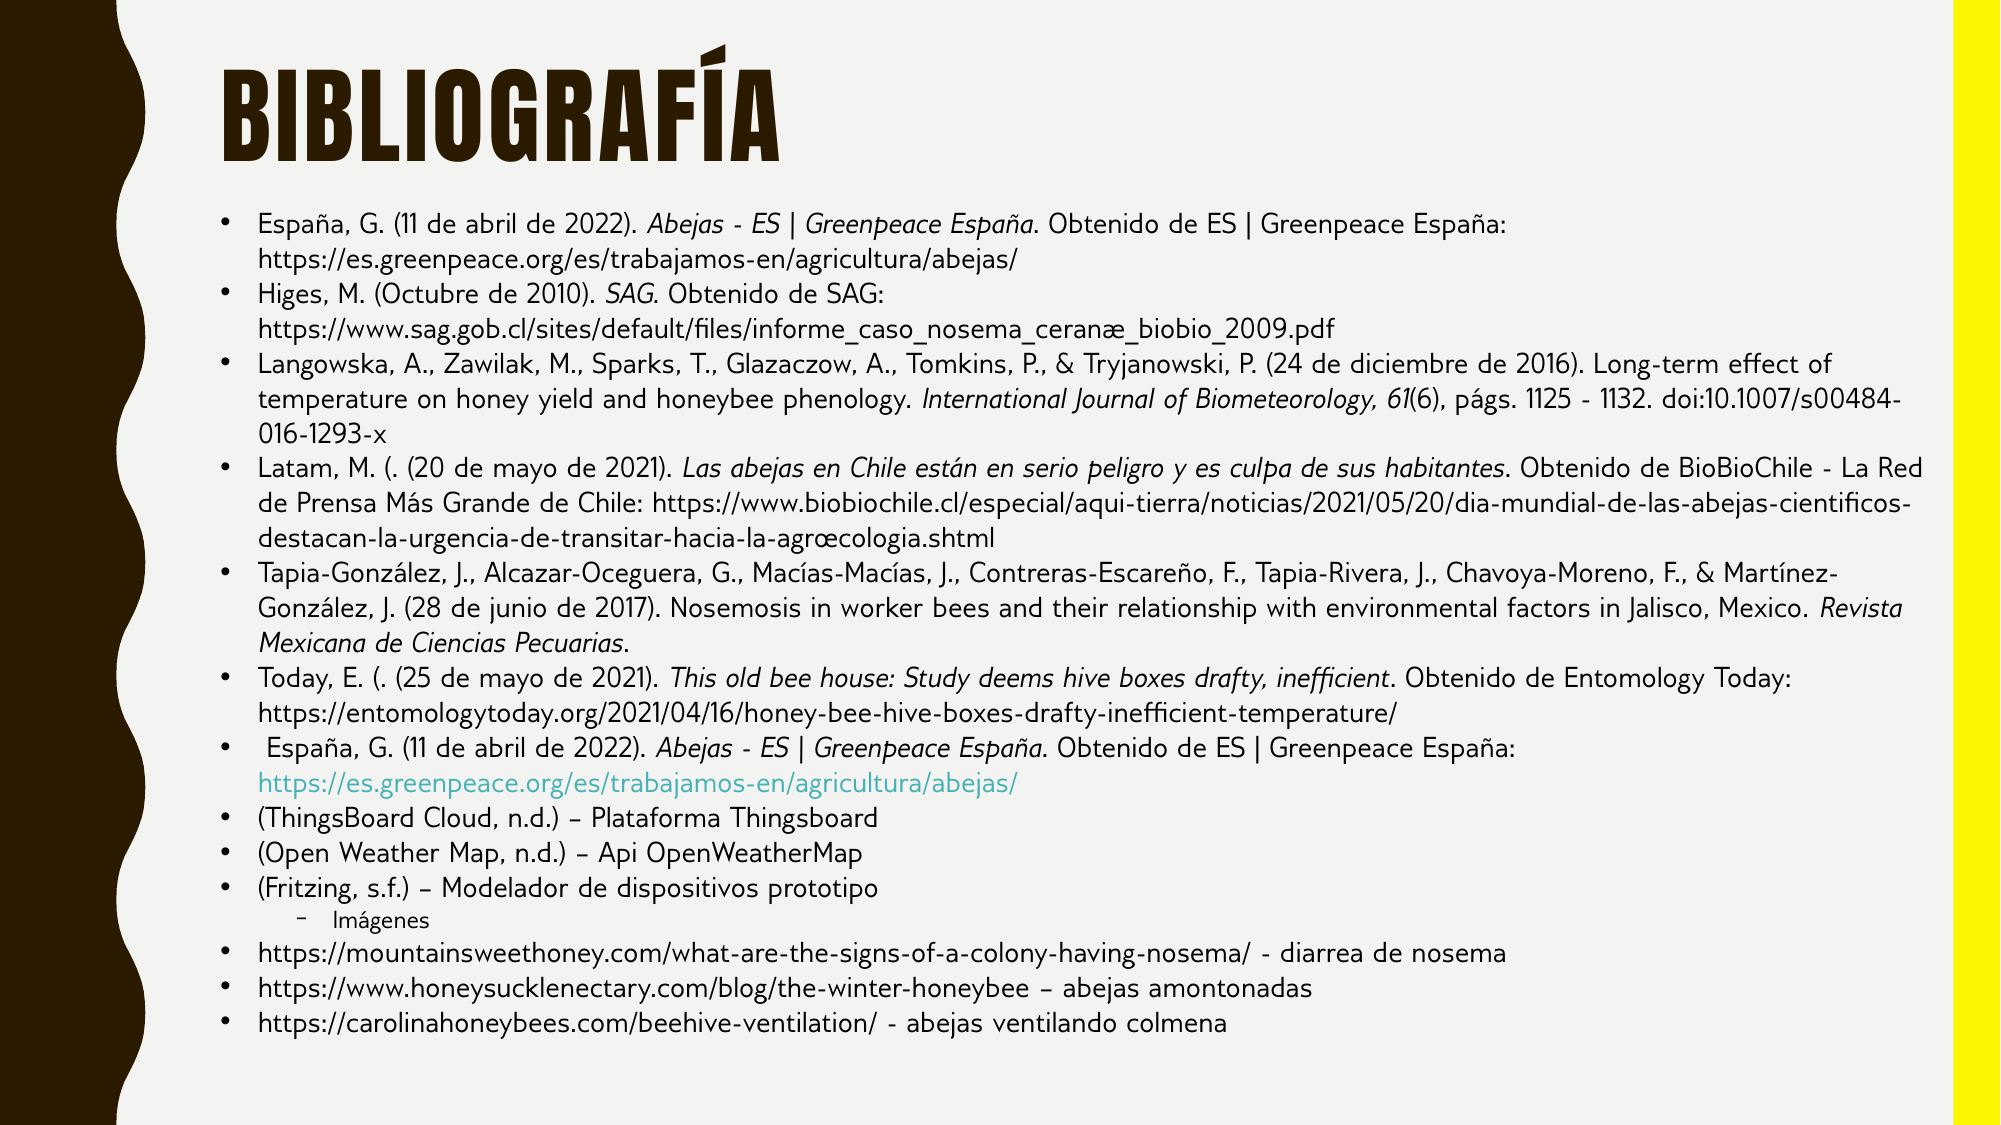

# Bibliografía
España, G. (11 de abril de 2022). Abejas - ES | Greenpeace España. Obtenido de ES | Greenpeace España: https://es.greenpeace.org/es/trabajamos-en/agricultura/abejas/
Higes, M. (Octubre de 2010). SAG. Obtenido de SAG: https://www.sag.gob.cl/sites/default/files/informe_caso_nosema_ceranae_biobio_2009.pdf
Langowska, A., Zawilak, M., Sparks, T., Glazaczow, A., Tomkins, P., & Tryjanowski, P. (24 de diciembre de 2016). Long-term effect of temperature on honey yield and honeybee phenology. International Journal of Biometeorology, 61(6), págs. 1125 - 1132. doi:10.1007/s00484-016-1293-x
Latam, M. (. (20 de mayo de 2021). Las abejas en Chile están en serio peligro y es culpa de sus habitantes. Obtenido de BioBioChile - La Red de Prensa Más Grande de Chile: https://www.biobiochile.cl/especial/aqui-tierra/noticias/2021/05/20/dia-mundial-de-las-abejas-cientificos-destacan-la-urgencia-de-transitar-hacia-la-agroecologia.shtml
Tapia-González, J., Alcazar-Oceguera, G., Macías-Macías, J., Contreras-Escareño, F., Tapia-Rivera, J., Chavoya-Moreno, F., & Martínez-González, J. (28 de junio de 2017). Nosemosis in worker bees and their relationship with environmental factors in Jalisco, Mexico. Revista Mexicana de Ciencias Pecuarias.
Today, E. (. (25 de mayo de 2021). This old bee house: Study deems hive boxes drafty, inefficient. Obtenido de Entomology Today: https://entomologytoday.org/2021/04/16/honey-bee-hive-boxes-drafty-inefficient-temperature/
 España, G. (11 de abril de 2022). Abejas - ES | Greenpeace España. Obtenido de ES | Greenpeace España: https://es.greenpeace.org/es/trabajamos-en/agricultura/abejas/
(ThingsBoard Cloud, n.d.) – Plataforma Thingsboard
(Open Weather Map, n.d.) – Api OpenWeatherMap
(Fritzing, s.f.) – Modelador de dispositivos prototipo
Imágenes
https://mountainsweethoney.com/what-are-the-signs-of-a-colony-having-nosema/ - diarrea de nosema
https://www.honeysucklenectary.com/blog/the-winter-honeybee – abejas amontonadas
https://carolinahoneybees.com/beehive-ventilation/ - abejas ventilando colmena